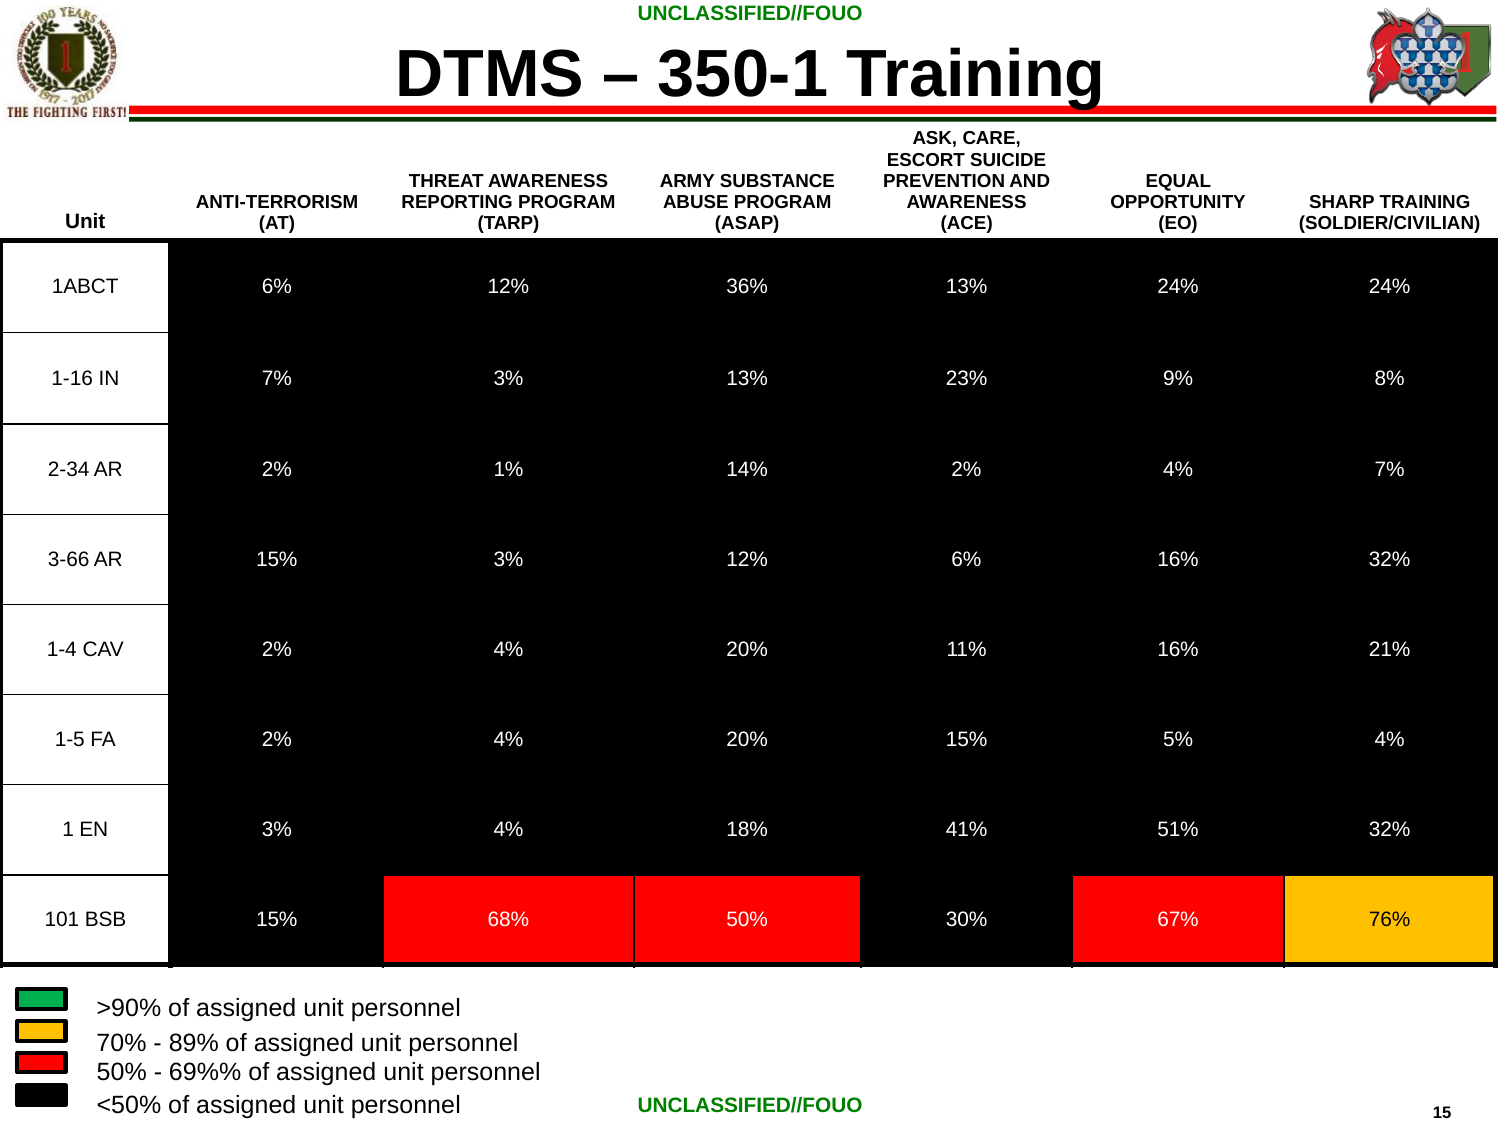

DTMS – 350-1 Training
| Unit | ANTI-TERRORISM (AT) | THREAT AWARENESS REPORTING PROGRAM (TARP) | ARMY SUBSTANCE ABUSE PROGRAM (ASAP) | ASK, CARE, ESCORT SUICIDE PREVENTION AND AWARENESS (ACE) | EQUAL OPPORTUNITY (EO) | SHARP TRAINING (SOLDIER/CIVILIAN) |
| --- | --- | --- | --- | --- | --- | --- |
| 1ABCT | 6% | 12% | 36% | 13% | 24% | 24% |
| 1-16 IN | 7% | 3% | 13% | 23% | 9% | 8% |
| 2-34 AR | 2% | 1% | 14% | 2% | 4% | 7% |
| 3-66 AR | 15% | 3% | 12% | 6% | 16% | 32% |
| 1-4 CAV | 2% | 4% | 20% | 11% | 16% | 21% |
| 1-5 FA | 2% | 4% | 20% | 15% | 5% | 4% |
| 1 EN | 3% | 4% | 18% | 41% | 51% | 32% |
| 101 BSB | 15% | 68% | 50% | 30% | 67% | 76% |
>90% of assigned unit personnel

70% - 89% of assigned unit personnel

50% - 69%% of assigned unit personnel

<50% of assigned unit personnel